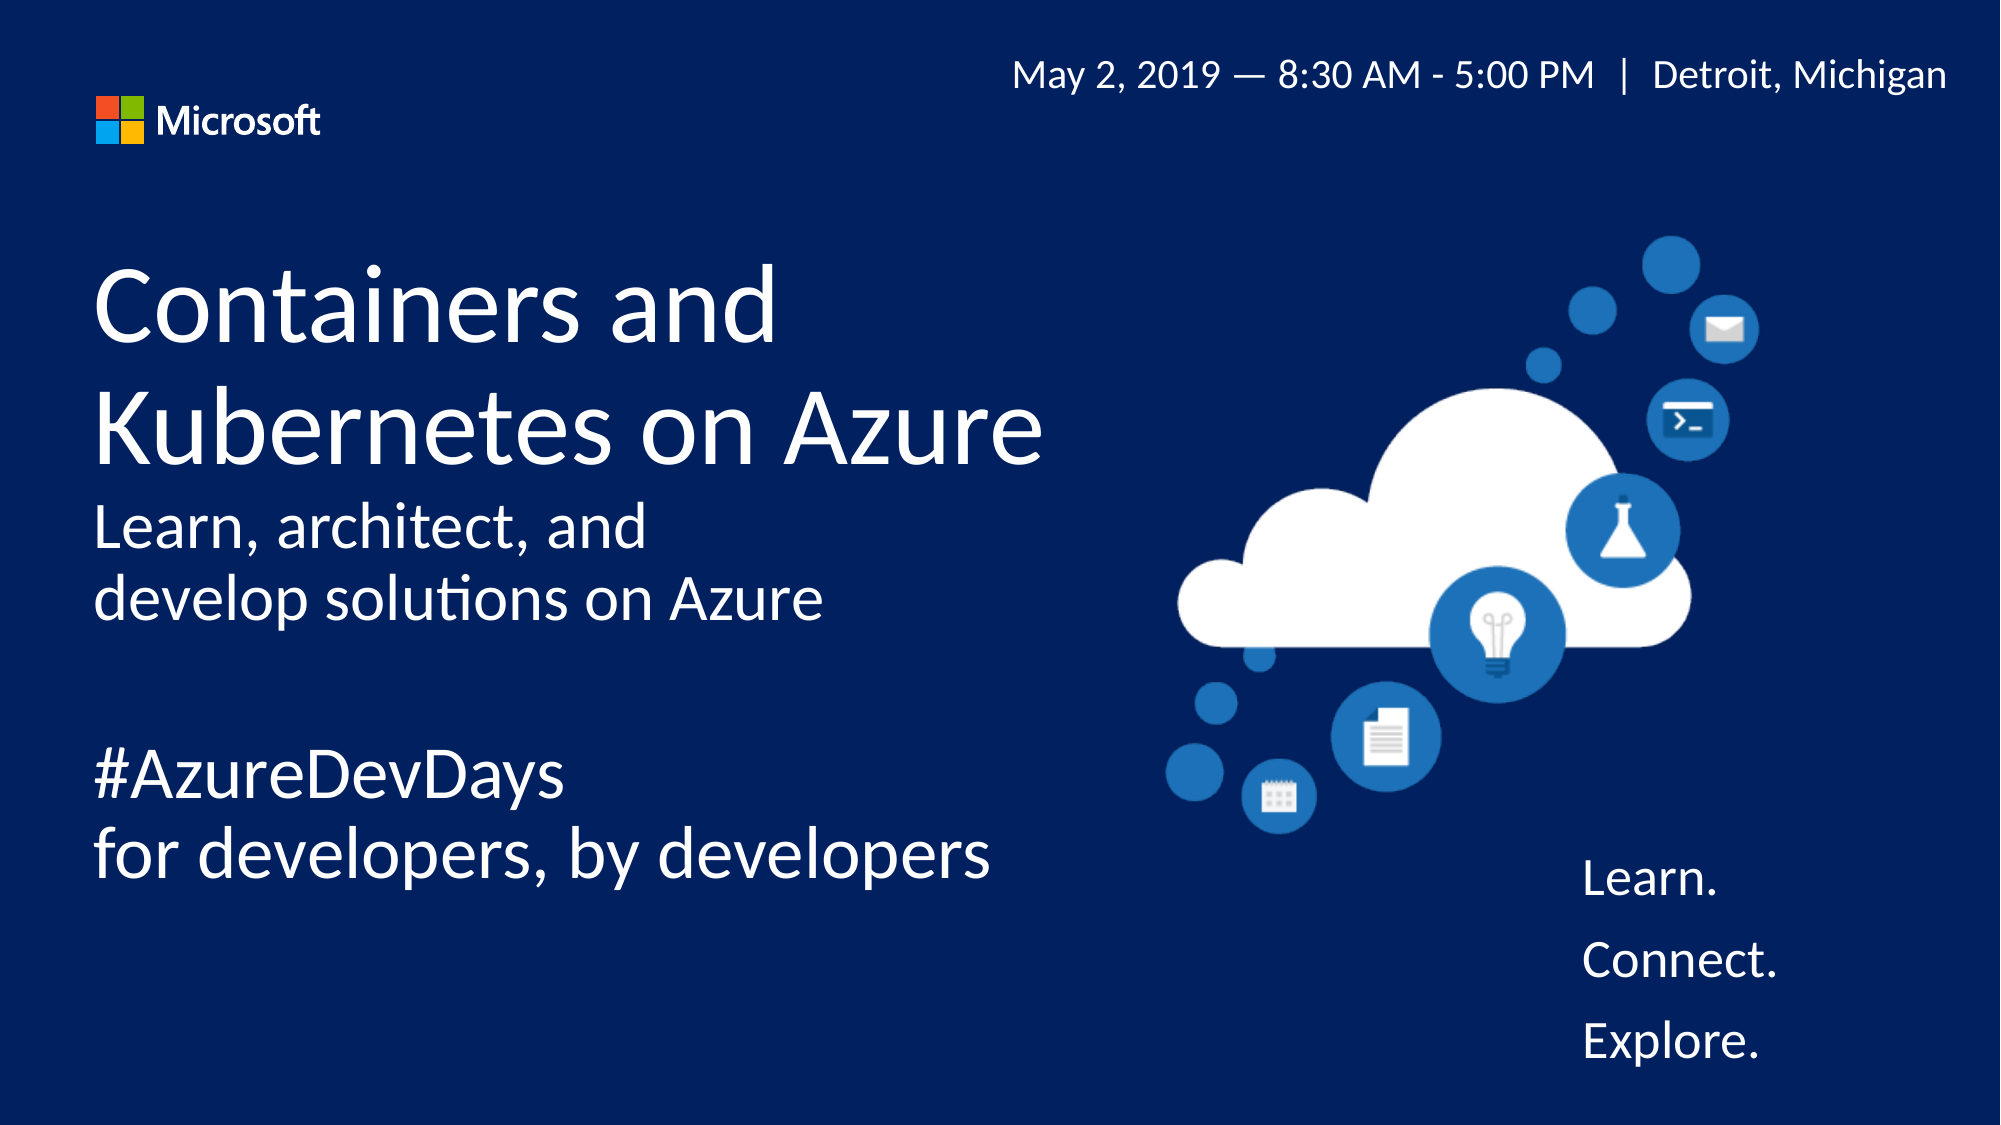

May 2, 2019 — 8:30 AM - 5:00 PM  |  Detroit, Michigan
# Containers and Kubernetes on Azure
Learn, architect, and develop solutions on Azure
#AzureDevDays
for developers, by developers
Learn.
Connect.
Explore.